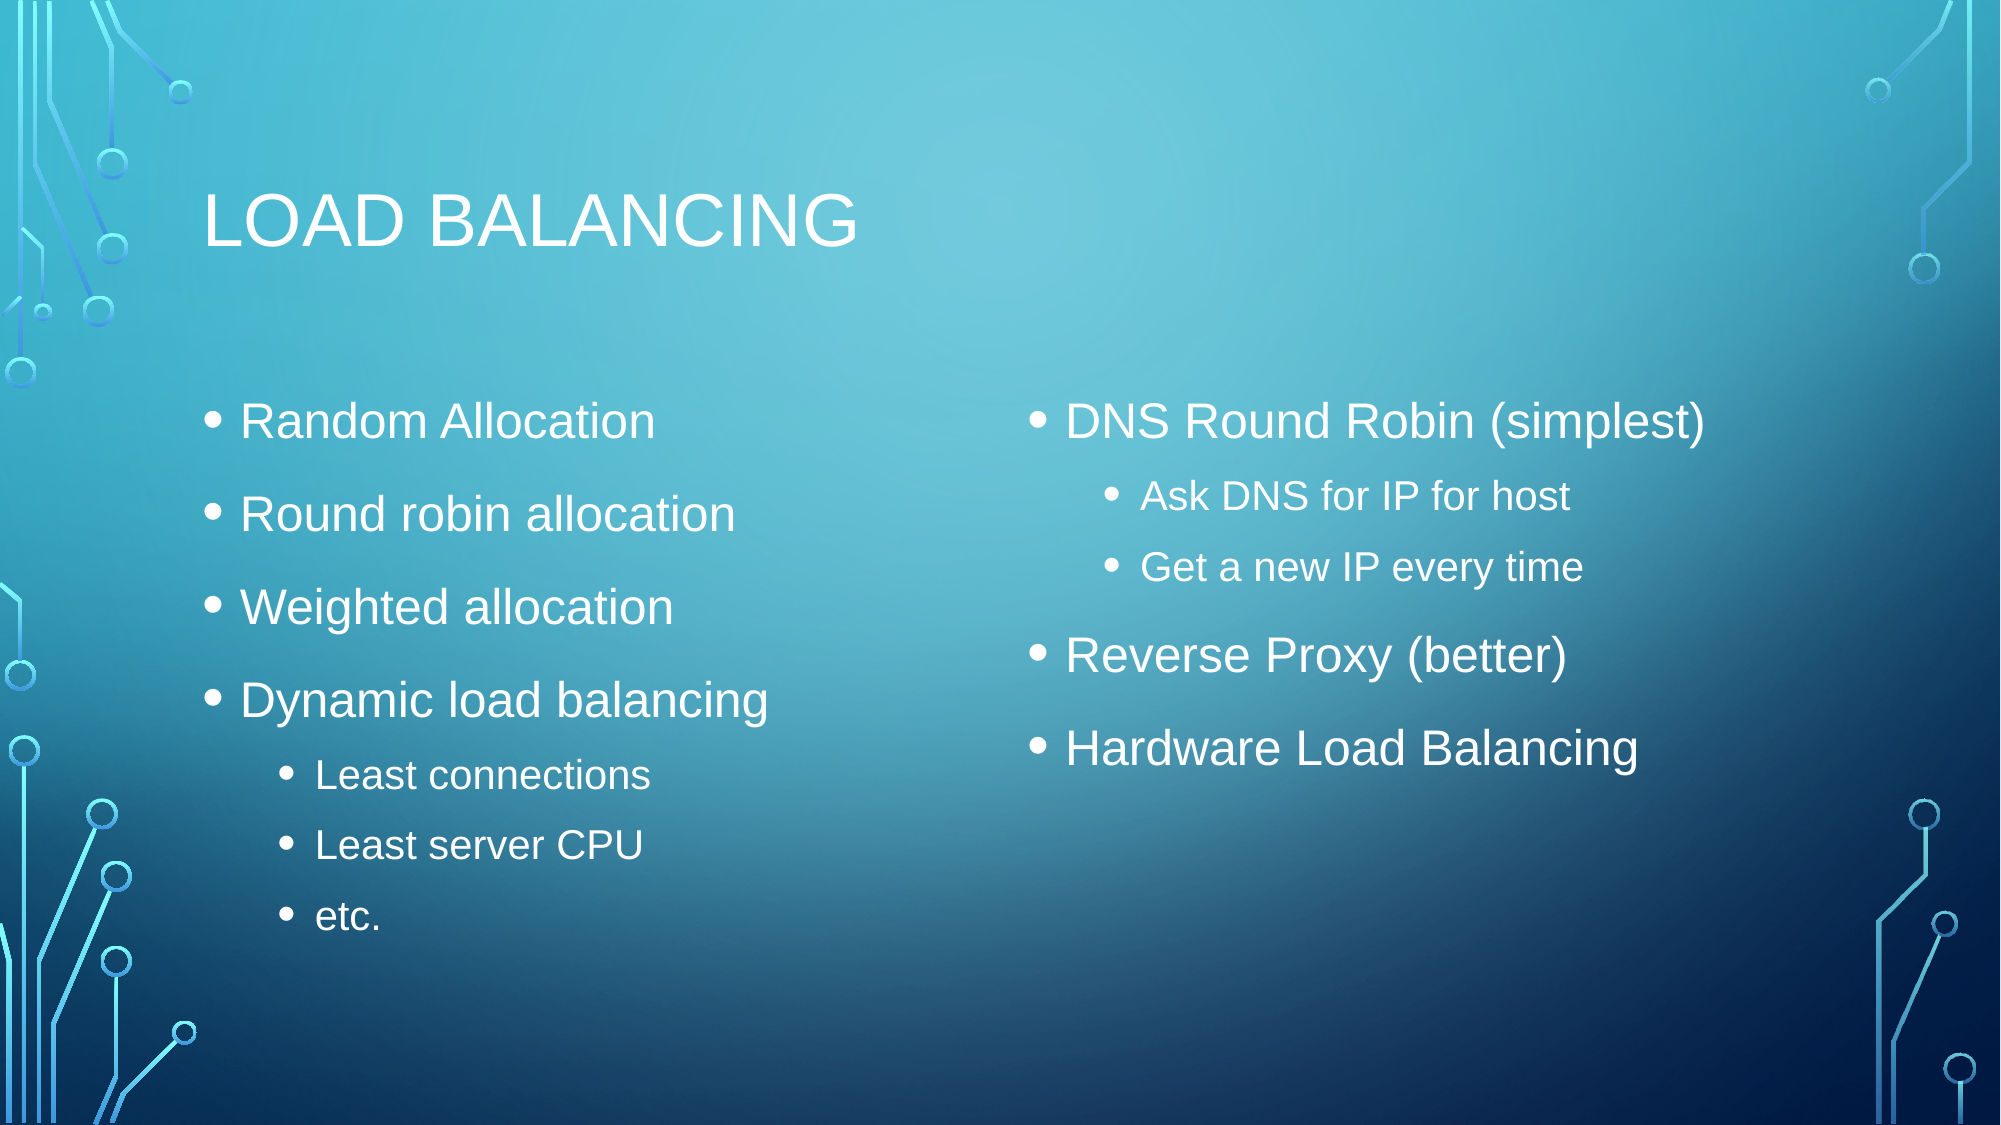

# Load Balancing
Random Allocation
Round robin allocation
Weighted allocation
Dynamic load balancing
Least connections
Least server CPU
etc.
DNS Round Robin (simplest)
Ask DNS for IP for host
Get a new IP every time
Reverse Proxy (better)
Hardware Load Balancing